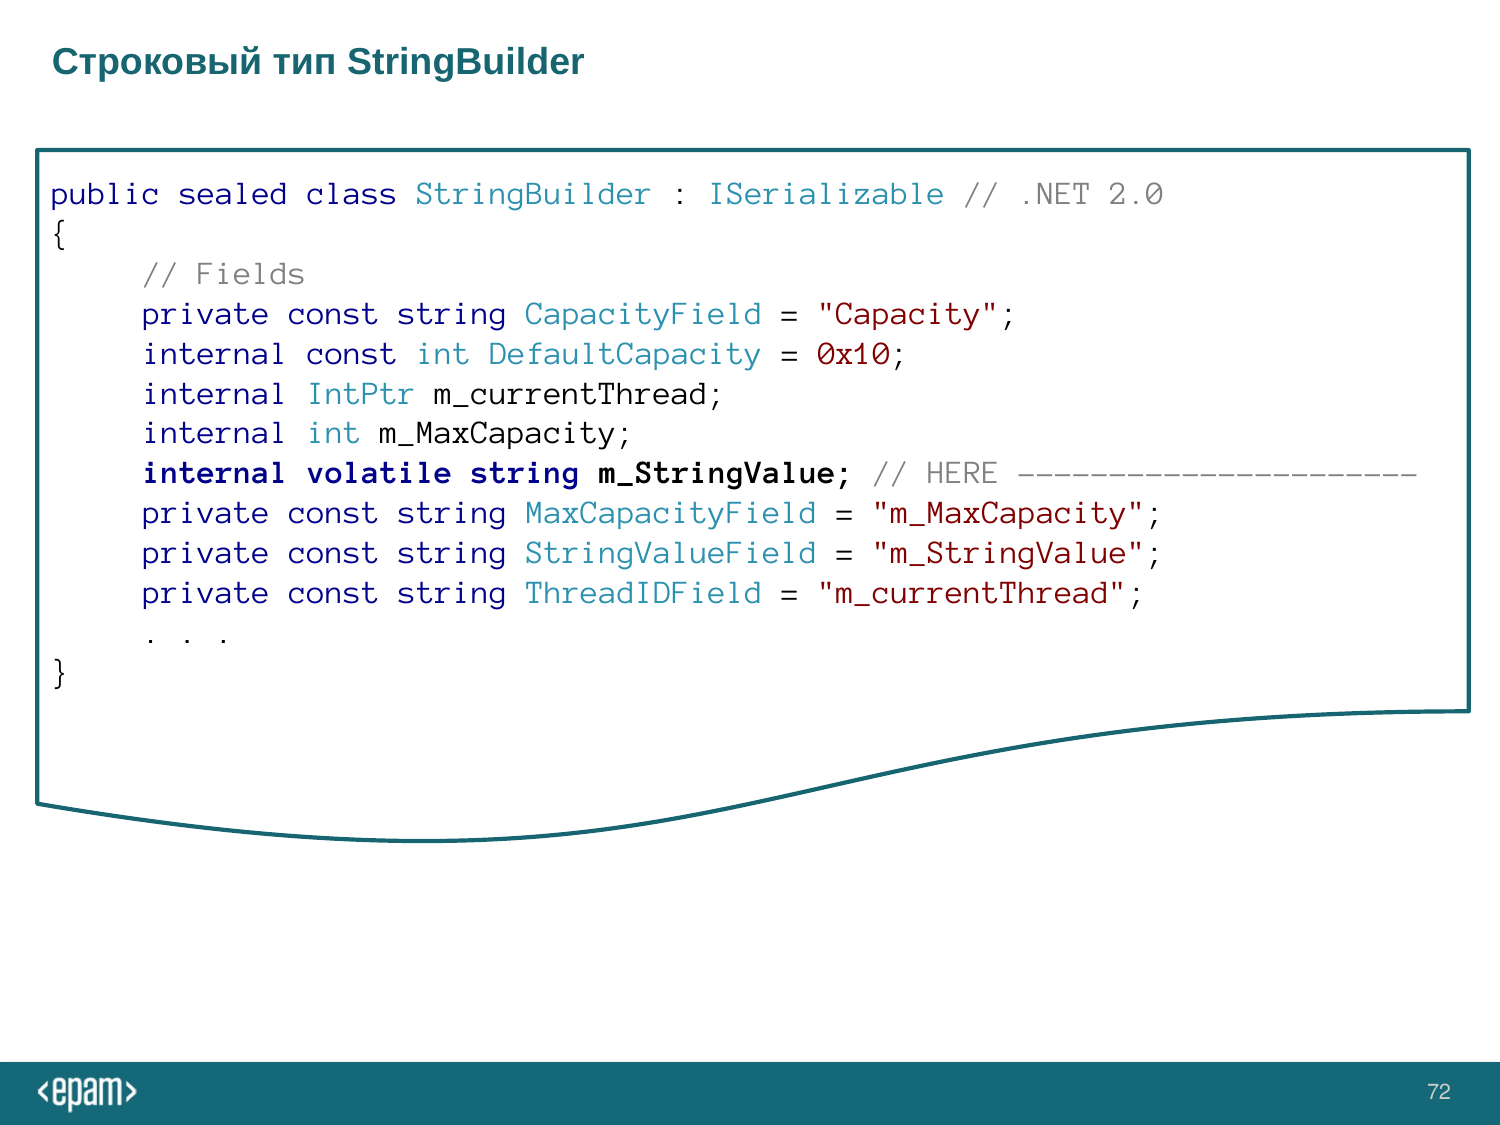

# Строковый тип StringBuilder
public sealed class StringBuilder : ISerializable // .NET 2.0
{
     // Fields
     private const string CapacityField = "Capacity";
     internal const int DefaultCapacity = 0x10;
     internal IntPtr m_currentThread;
     internal int m_MaxCapacity;
     internal volatile string m_StringValue; // HERE ----------------------
     private const string MaxCapacityField = "m_MaxCapacity";
     private const string StringValueField = "m_StringValue";
     private const string ThreadIDField = "m_currentThread";
     . . .
}